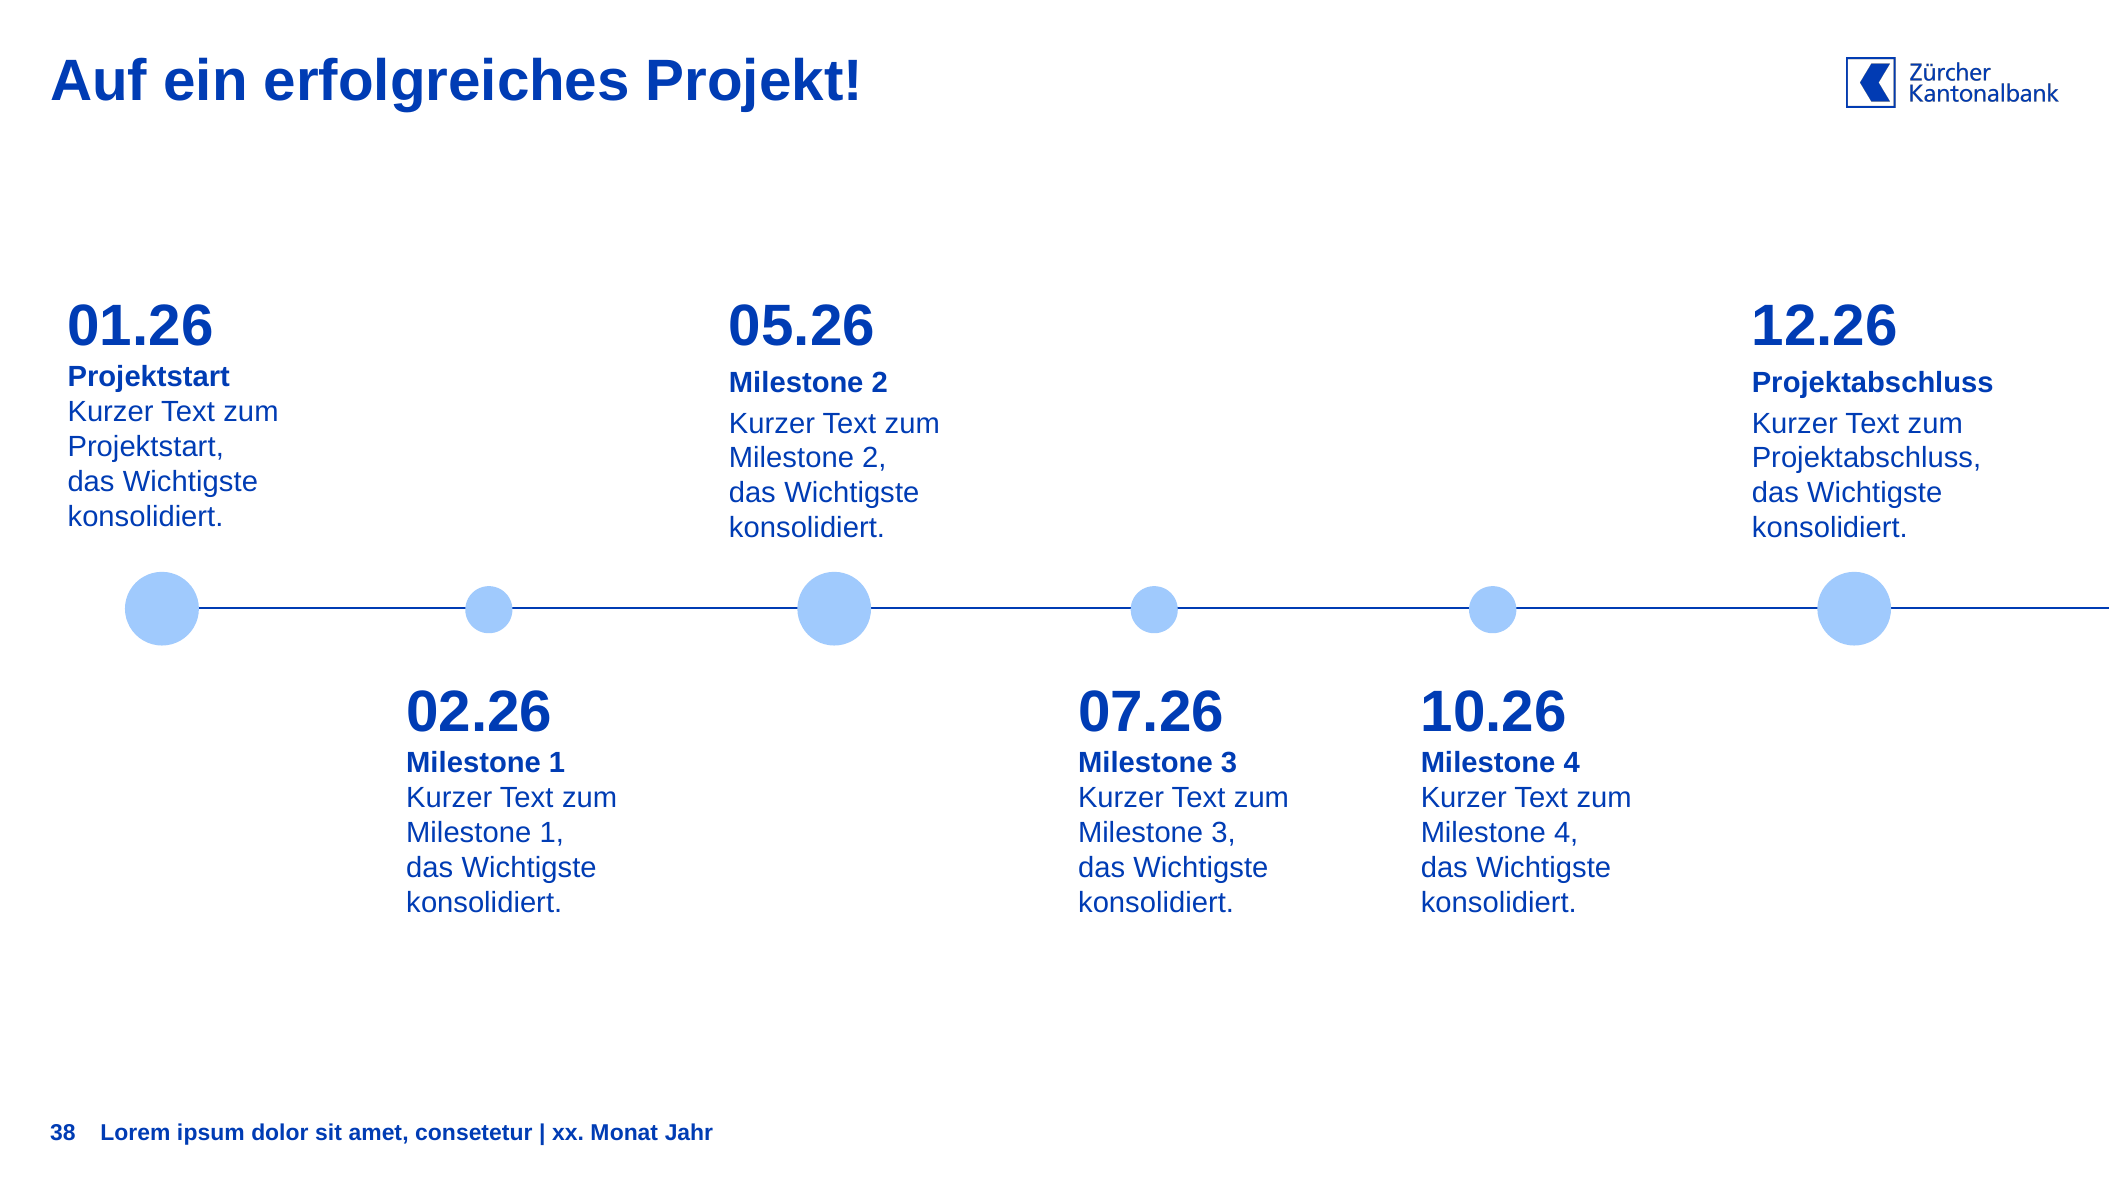

# Auf ein erfolgreiches Projekt!
01.26
Projektstart
Kurzer Text zum Projektstart,
das Wichtigste konsolidiert.

05.26
Milestone 2
Kurzer Text zum Milestone 2,
das Wichtigste konsolidiert.
12.26
Projektabschluss
Kurzer Text zum Projektabschluss,
das Wichtigste konsolidiert.

02.26
Milestone 1
Kurzer Text zum Milestone 1,
das Wichtigste konsolidiert.

07.26
Milestone 3
Kurzer Text zum Milestone 3,
das Wichtigste konsolidiert.

10.26
Milestone 4
Kurzer Text zum Milestone 4,
das Wichtigste konsolidiert.

38
Lorem ipsum dolor sit amet, consetetur | xx. Monat Jahr